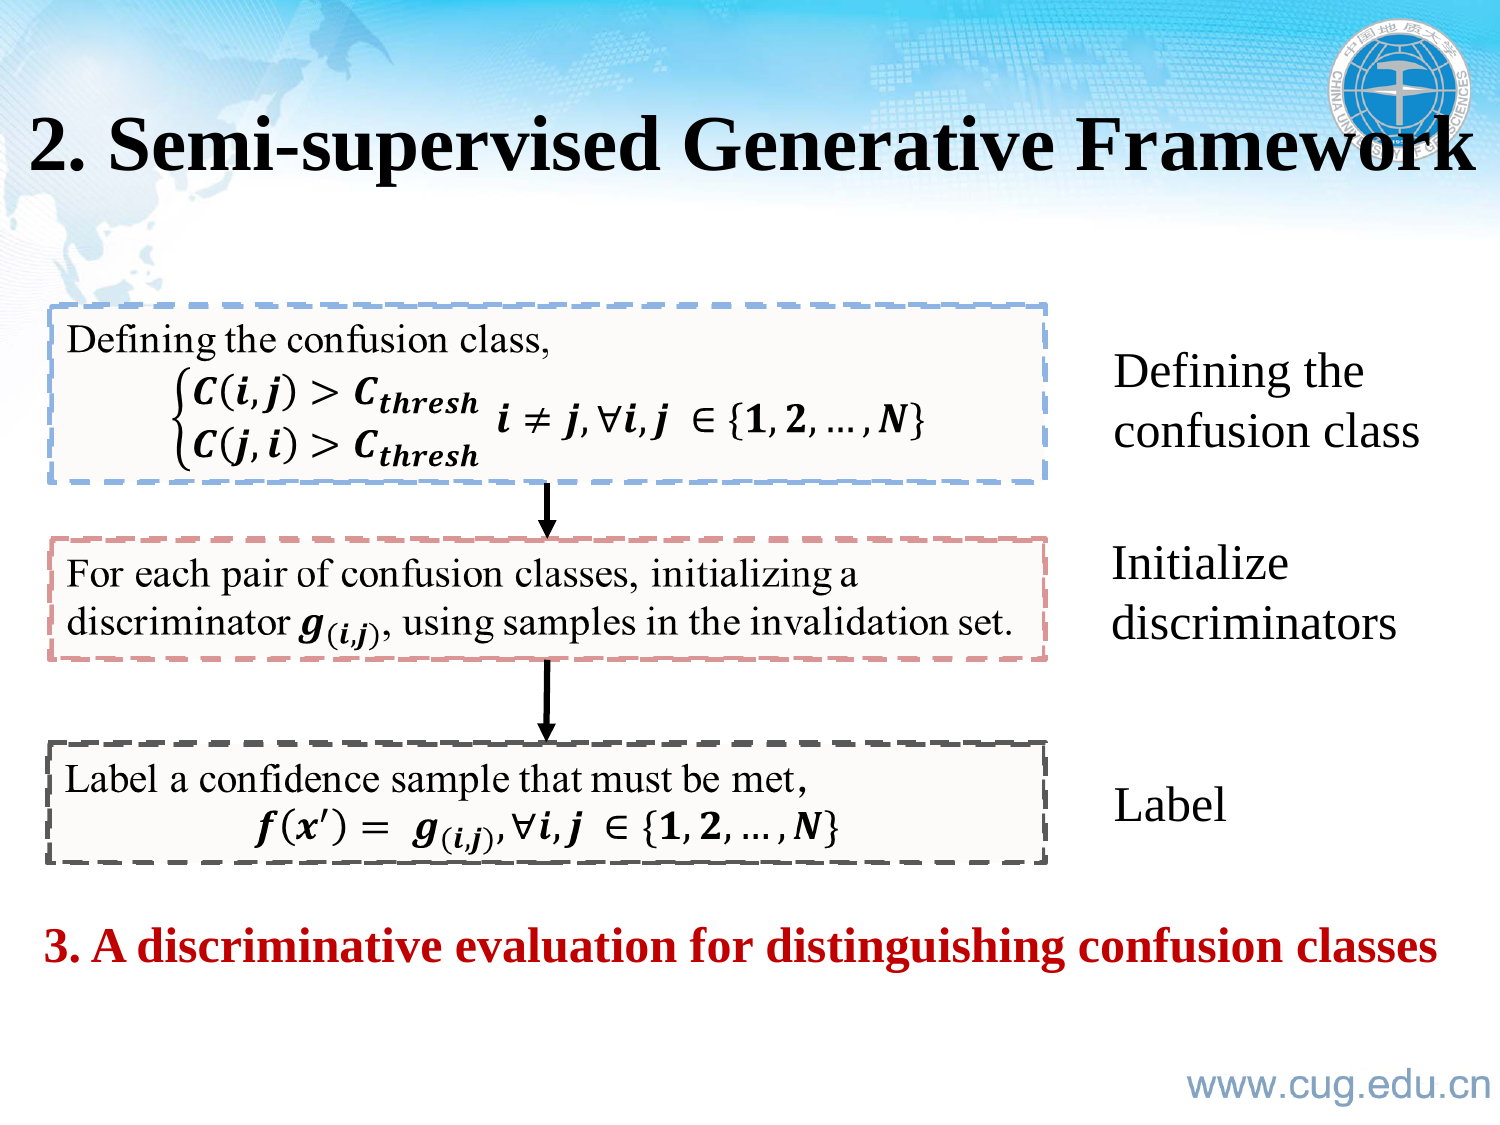

# 2. Semi-supervised Generative Framework

Defining the confusion class
Initialize discriminators

Label
3. A discriminative evaluation for distinguishing confusion classes